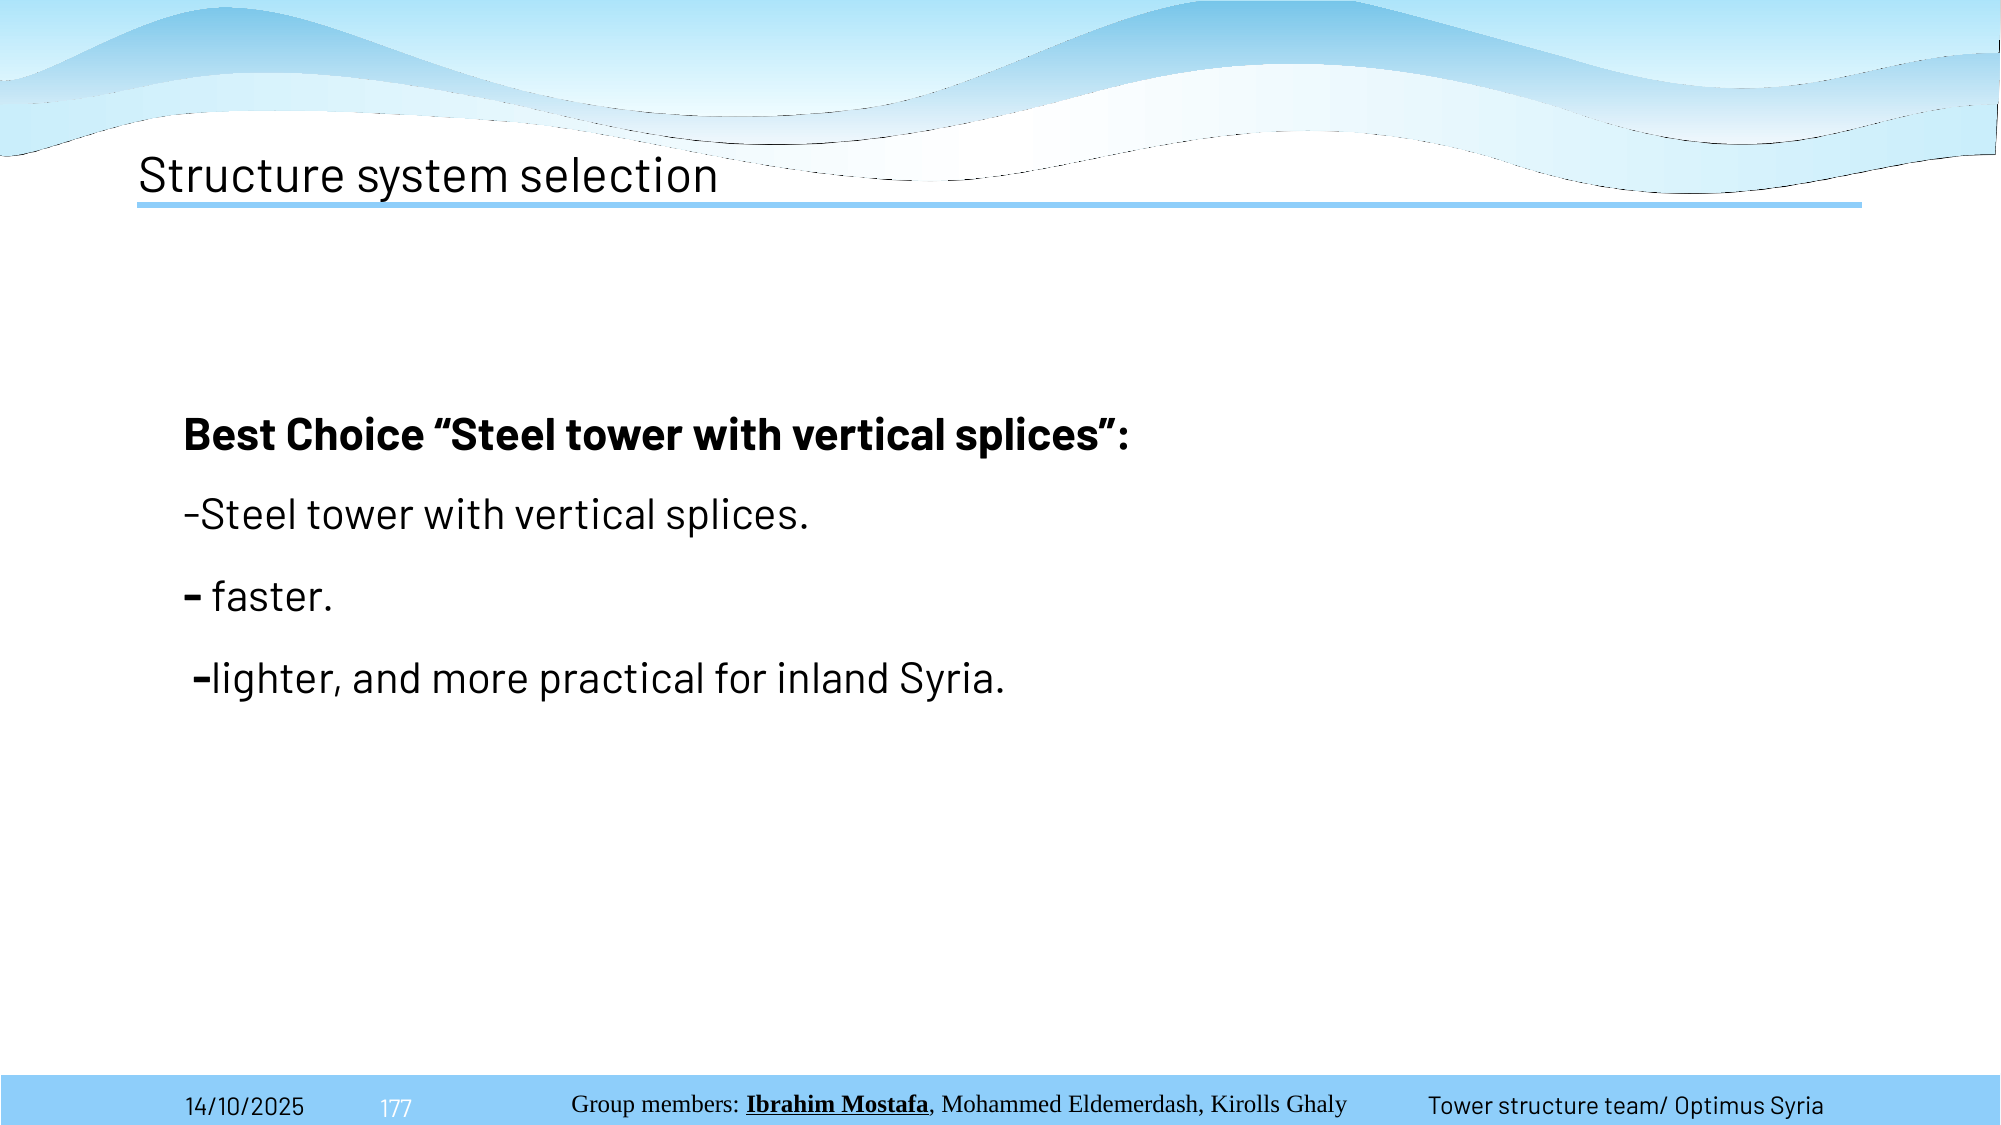

Structure system selection
Best Choice “Steel tower with vertical splices”:
-Steel tower with vertical splices.
- faster.
 -lighter, and more practical for inland Syria.
Tower structure team/ Optimus Syria
14/10/2025
177
Group members: Ibrahim Mostafa, Mohammed Eldemerdash, Kirolls Ghaly